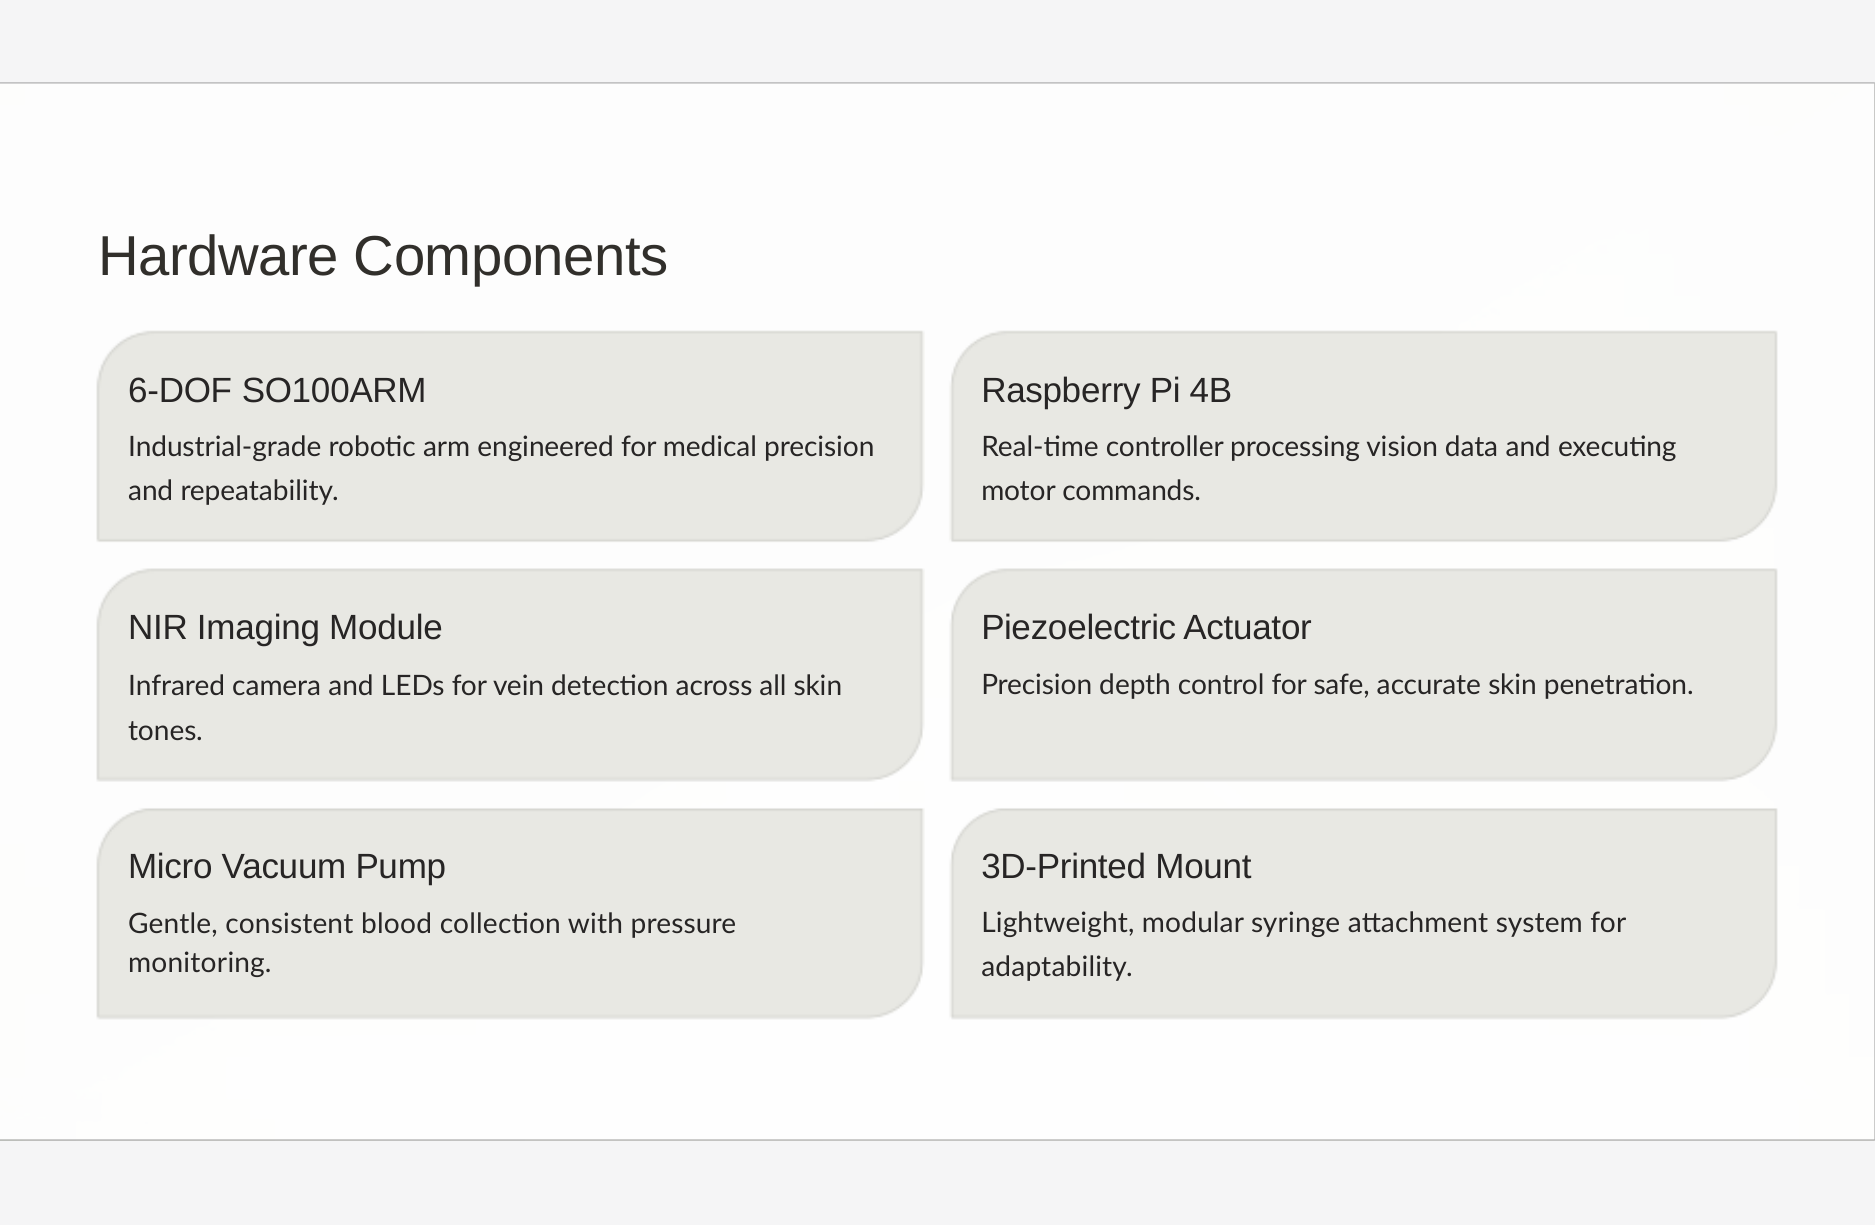

Hardware Components

6-DOF SO100ARM
Raspberry Pi 4B

Industrial-grade robotic arm engineered for medical precision and repeatability.
Real-time controller processing vision data and executing
motor commands.
NIR Imaging Module
Piezoelectric Actuator

Infrared camera and LEDs for vein detection across all skin tones.
Precision depth control for safe, accurate skin penetration.
Micro Vacuum Pump
3D-Printed Mount

Lightweight, modular syringe attachment system for adaptability.
Gentle, consistent blood collection with pressure monitoring.